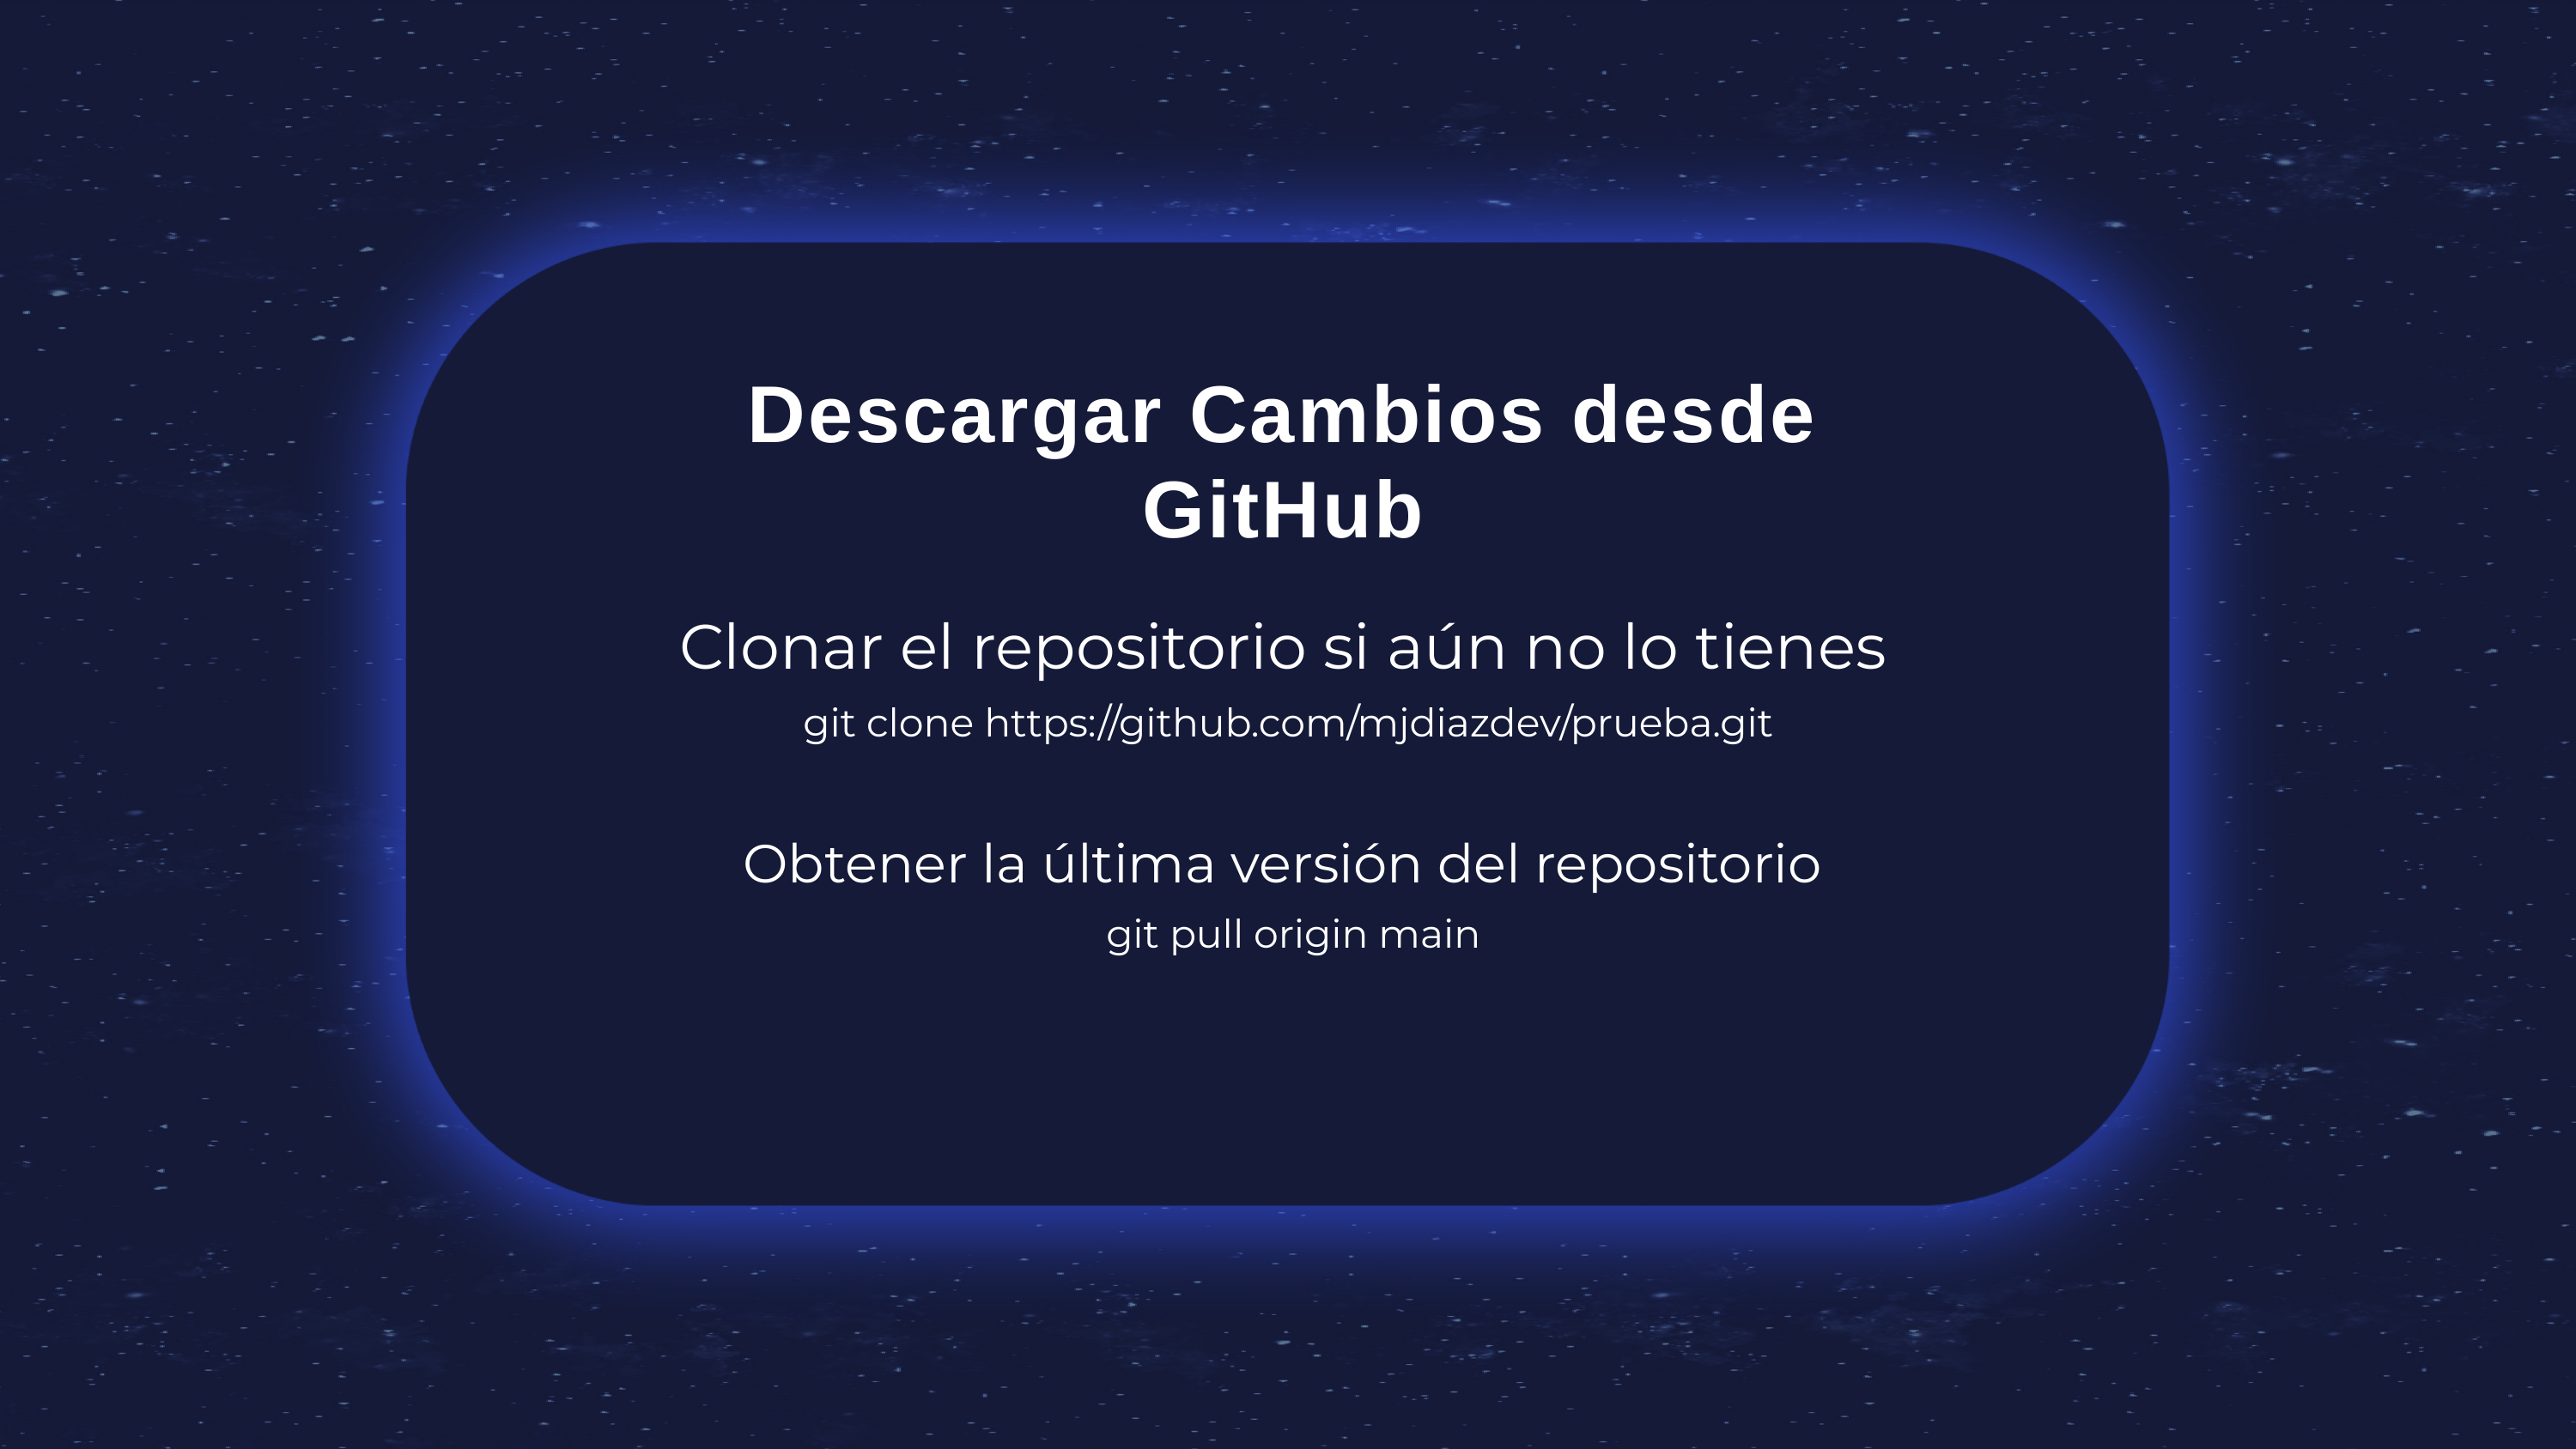

Descargar Cambios desde GitHub
Clonar el repositorio si aún no lo tienes
 git clone https://github.com/mjdiazdev/prueba.git

Obtener la última versión del repositorio
  git pull origin main